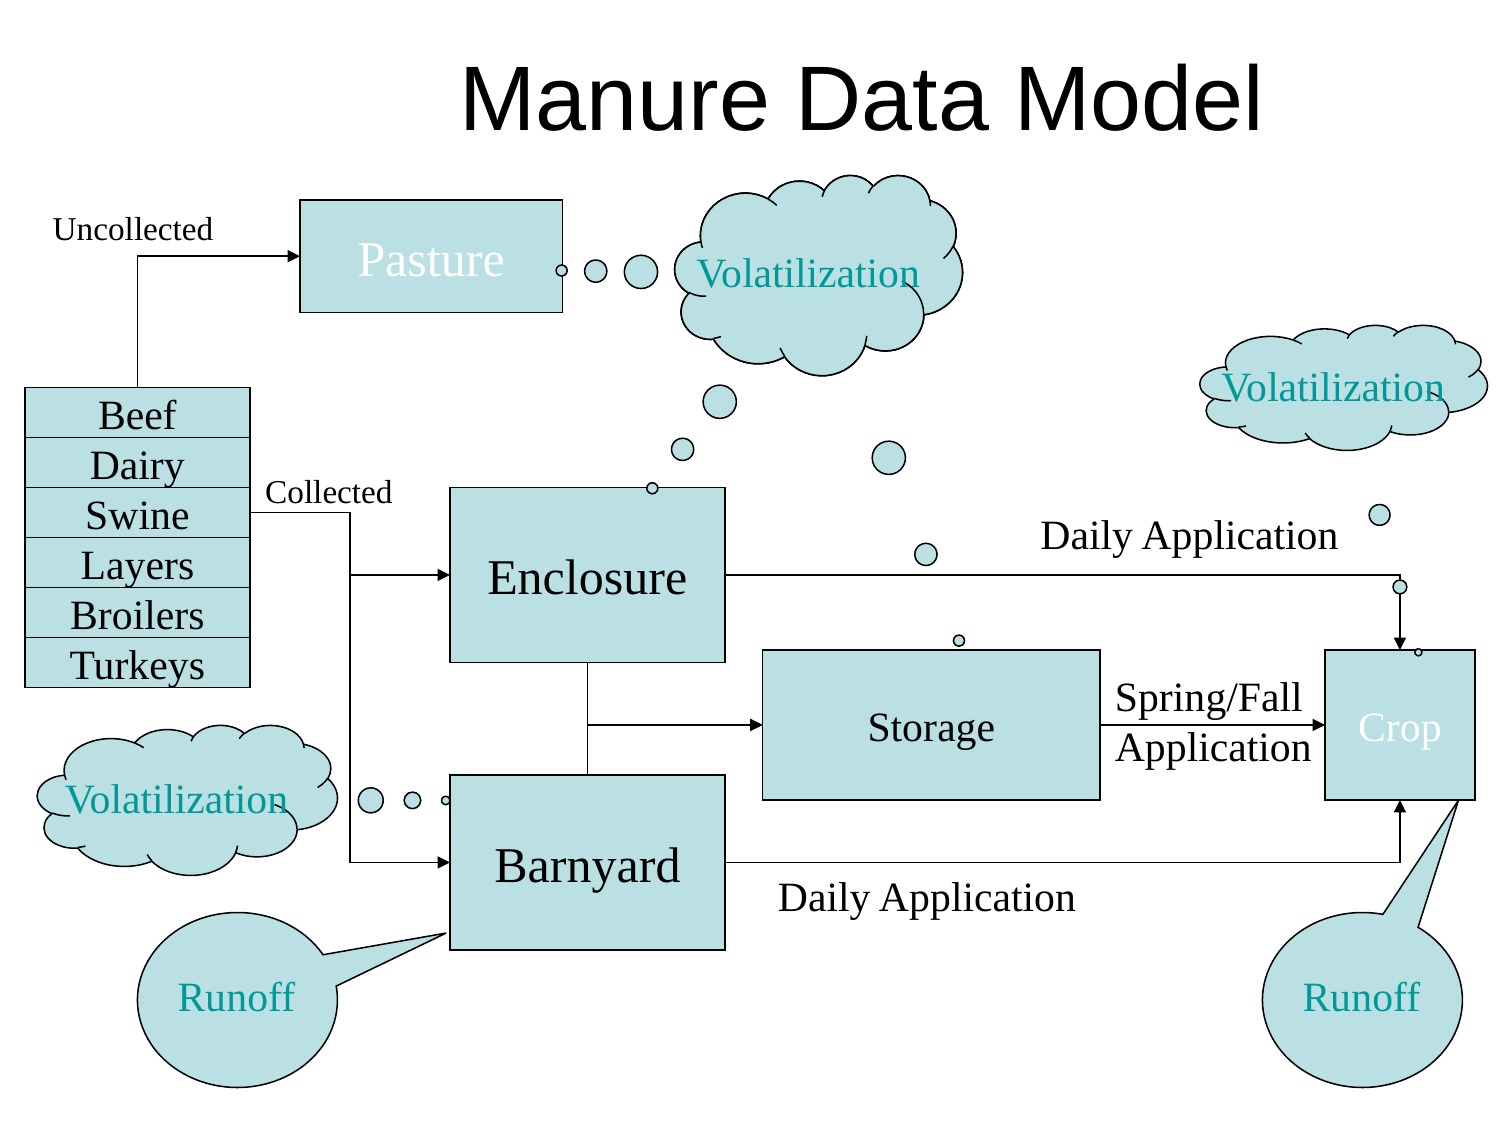

# Manure Data Model
Volatilization
Volatilization
Volatilization
Uncollected
Pasture
Volatilization
Beef
Dairy
Collected
Swine
Enclosure
Daily Application
Layers
Broilers
Turkeys
Storage
Crop
Spring/Fall
Application
Volatilization
Barnyard
Daily Application

Runoff

Runoff
56